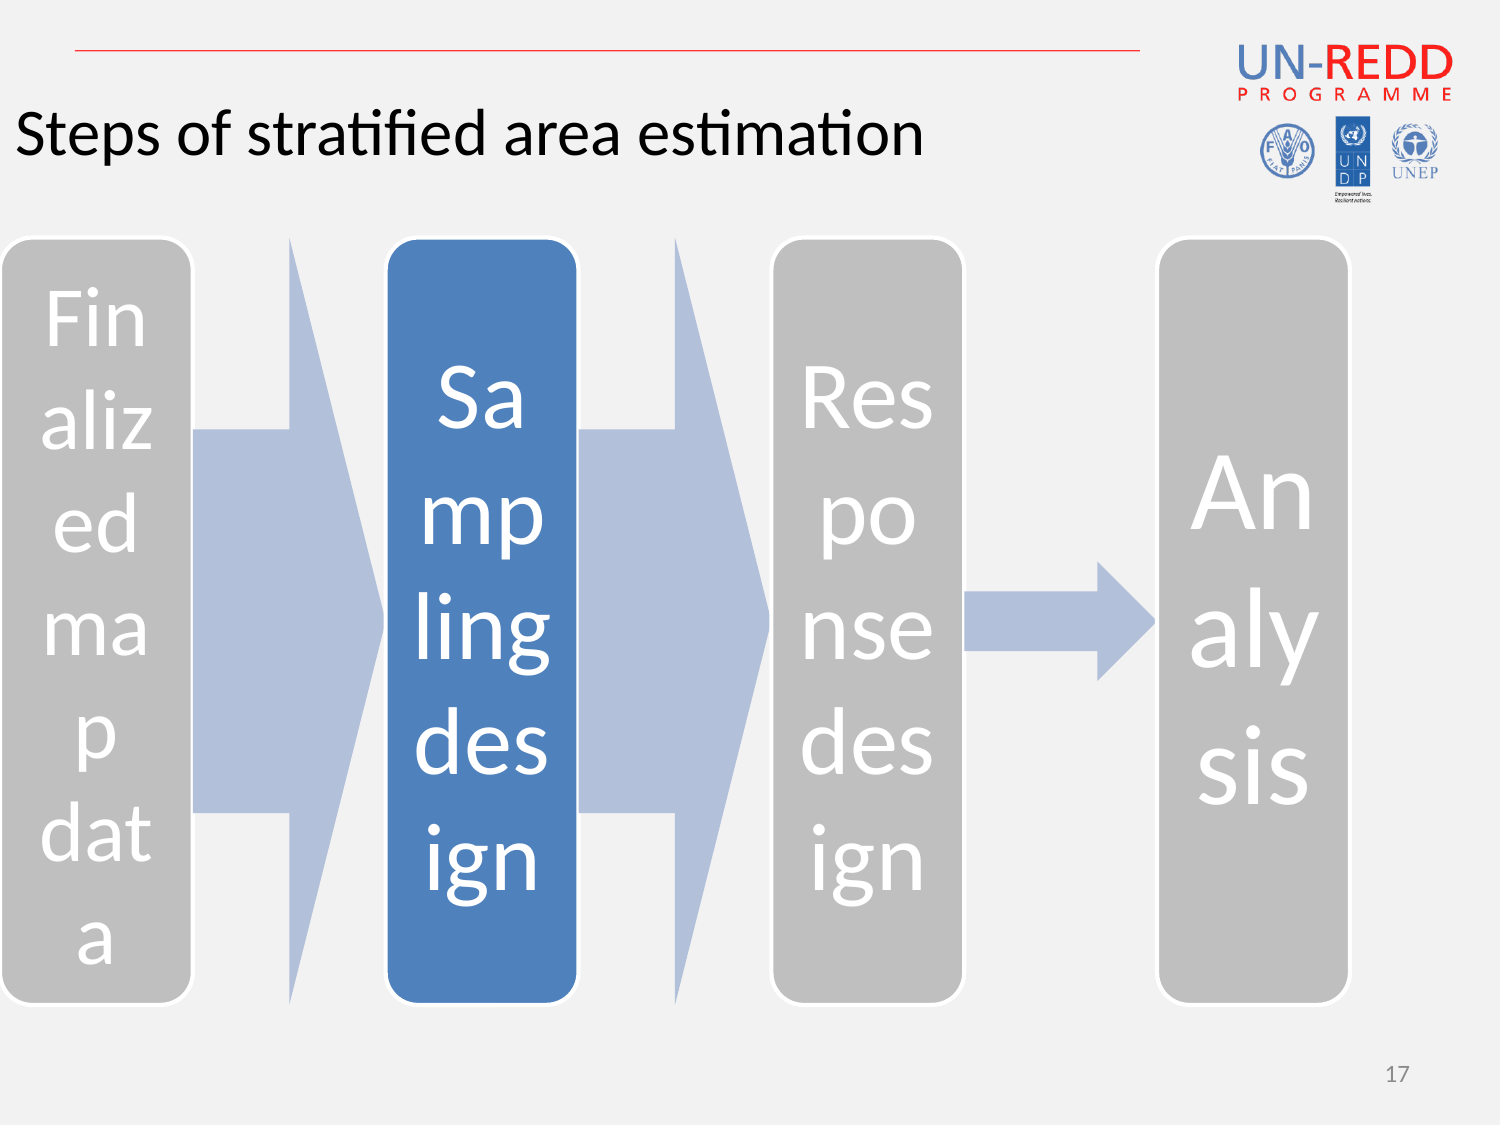

Steps of stratified area estimation
Finalized map data
Response design
Analysis
Sampling design
17